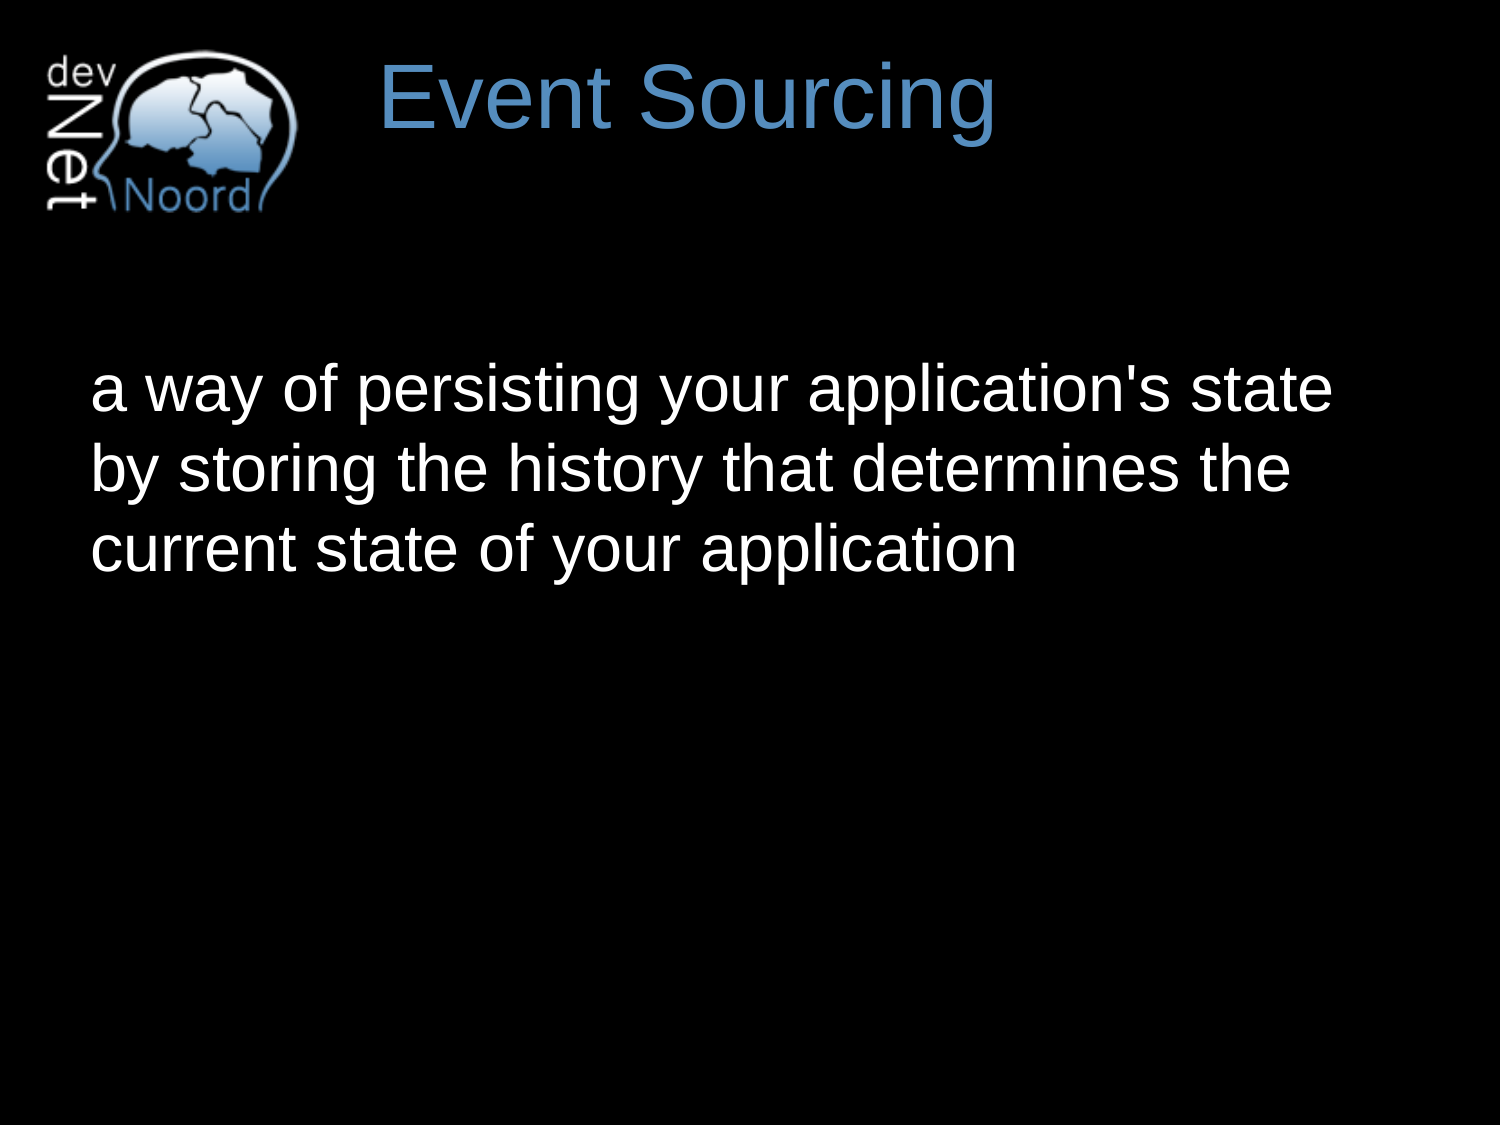

# Event Sourcing

a way of persisting your application's state by storing the history that determines the current state of your application